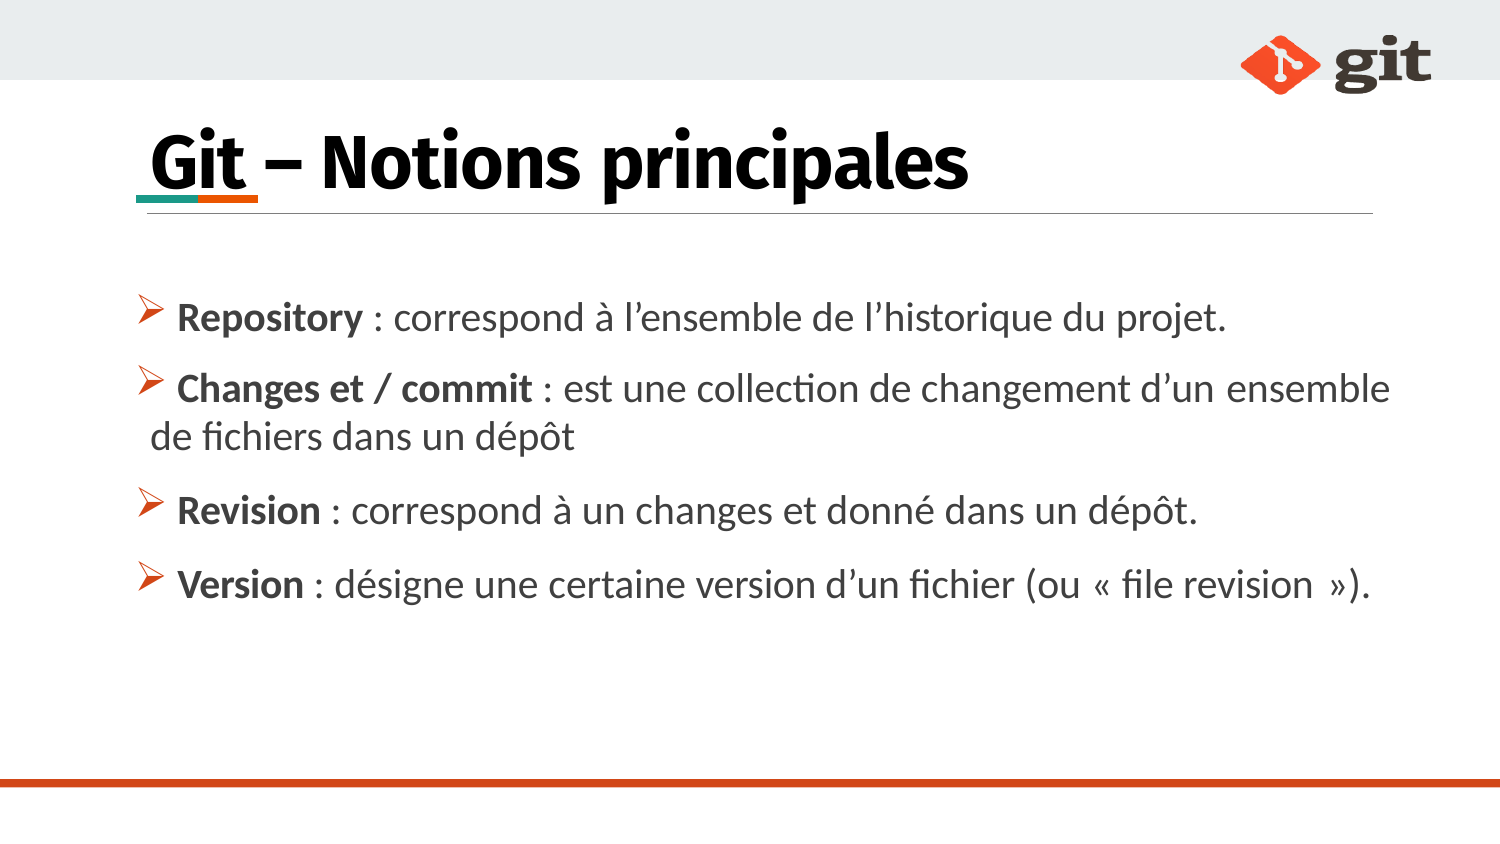

# Git – Notions principales

Repository : correspond à l’ensemble de l’historique du projet.
Changes et / commit : est une collection de changement d’un ensemble
de fichiers dans un dépôt
Revision : correspond à un changes et donné dans un dépôt.
Version : désigne une certaine version d’un fichier (ou « file revision »).